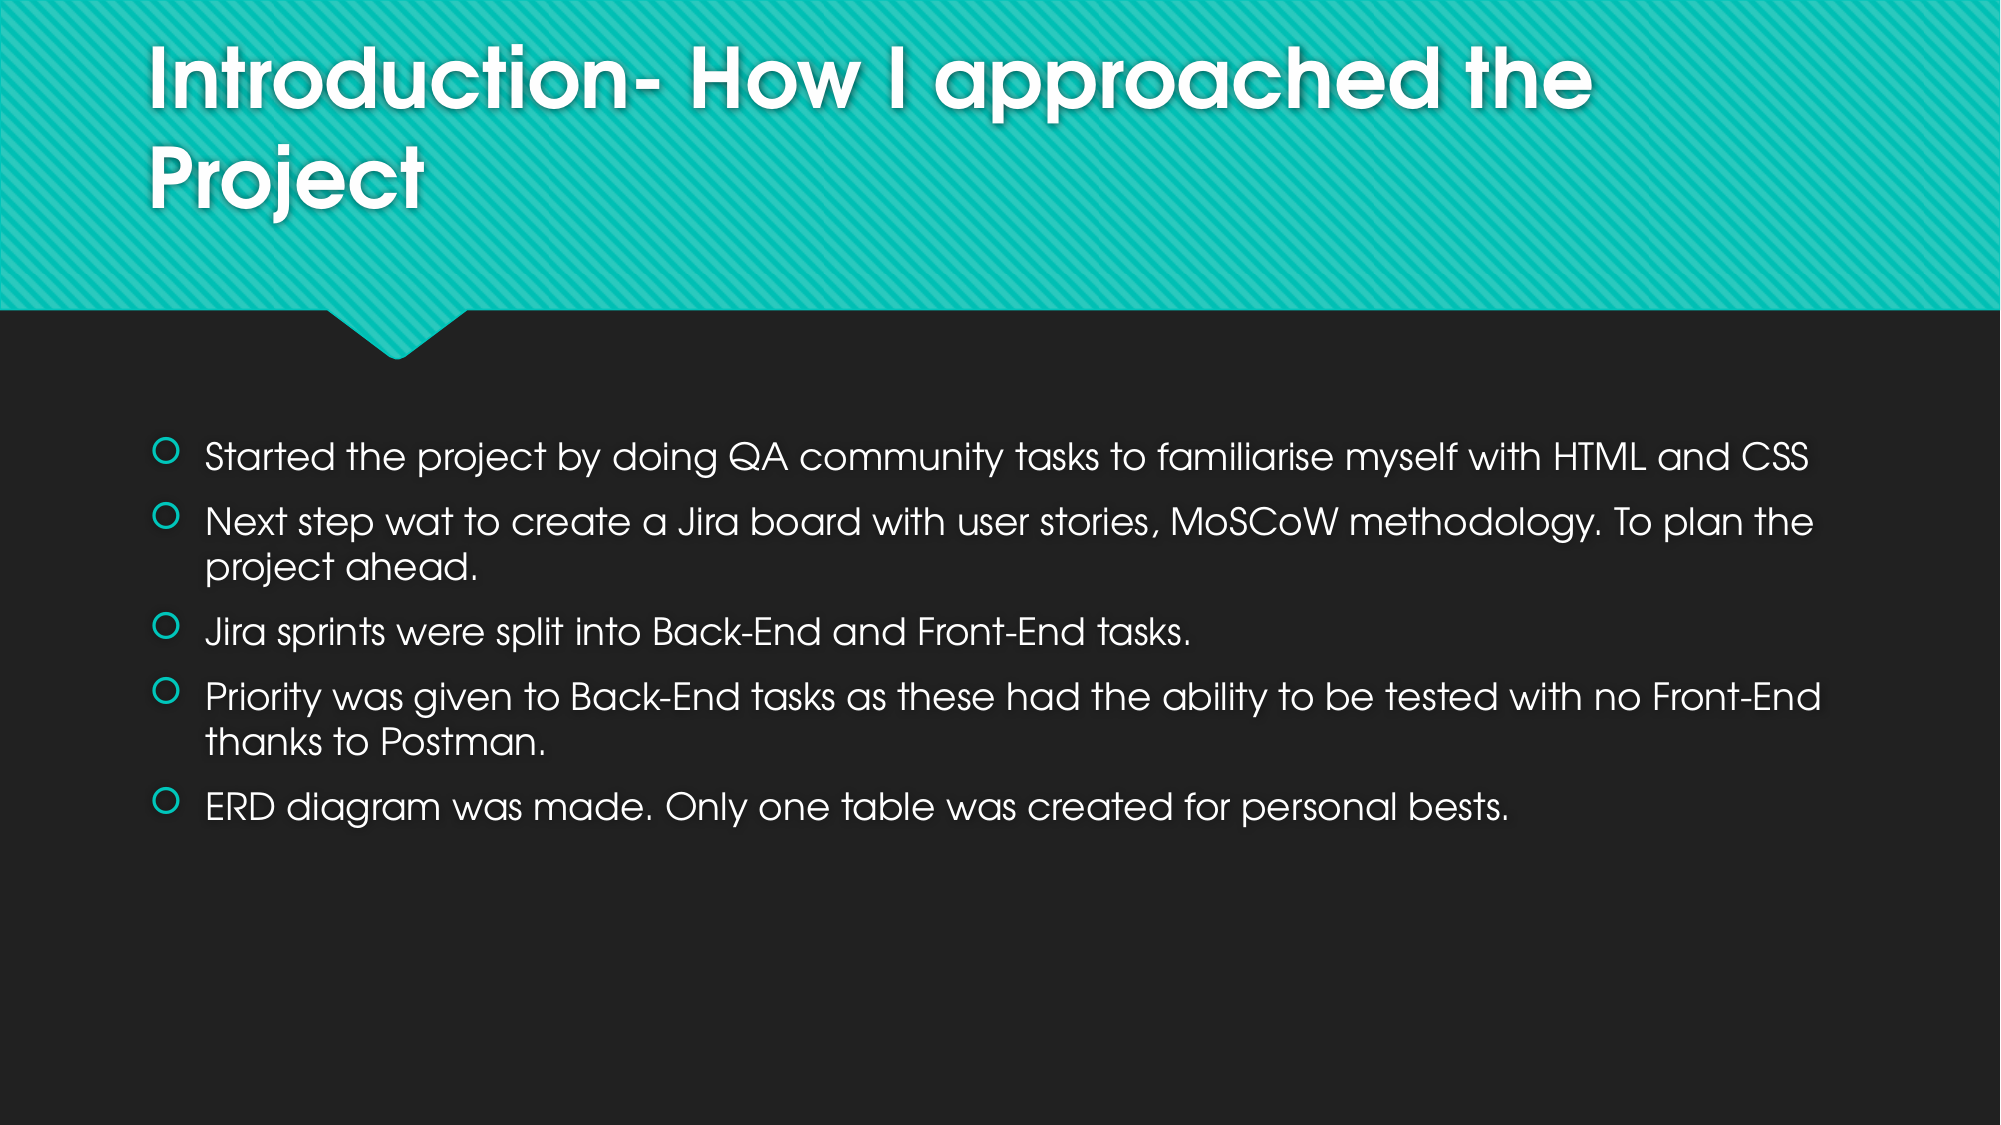

# Introduction- How I approached the Project
Started the project by doing QA community tasks to familiarise myself with HTML and CSS
Next step wat to create a Jira board with user stories, MoSCoW methodology. To plan the project ahead.
Jira sprints were split into Back-End and Front-End tasks.
Priority was given to Back-End tasks as these had the ability to be tested with no Front-End thanks to Postman.
ERD diagram was made. Only one table was created for personal bests.